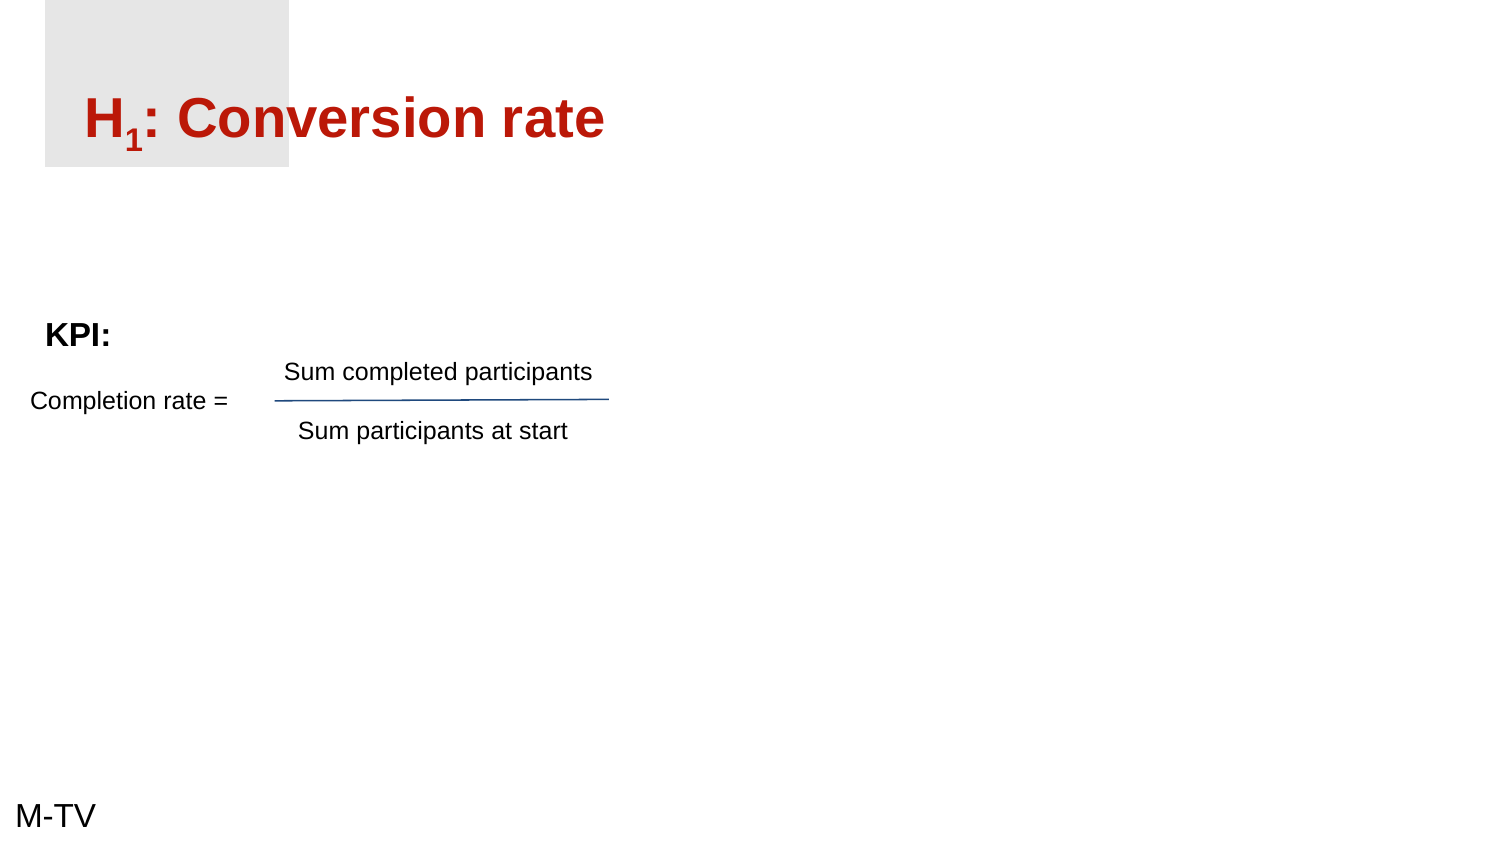

KPI:

Completion rate =

H1: Conversion rate

KPI:
Sum completed participants
Completion rate =
  Sum participants at start
M-TV